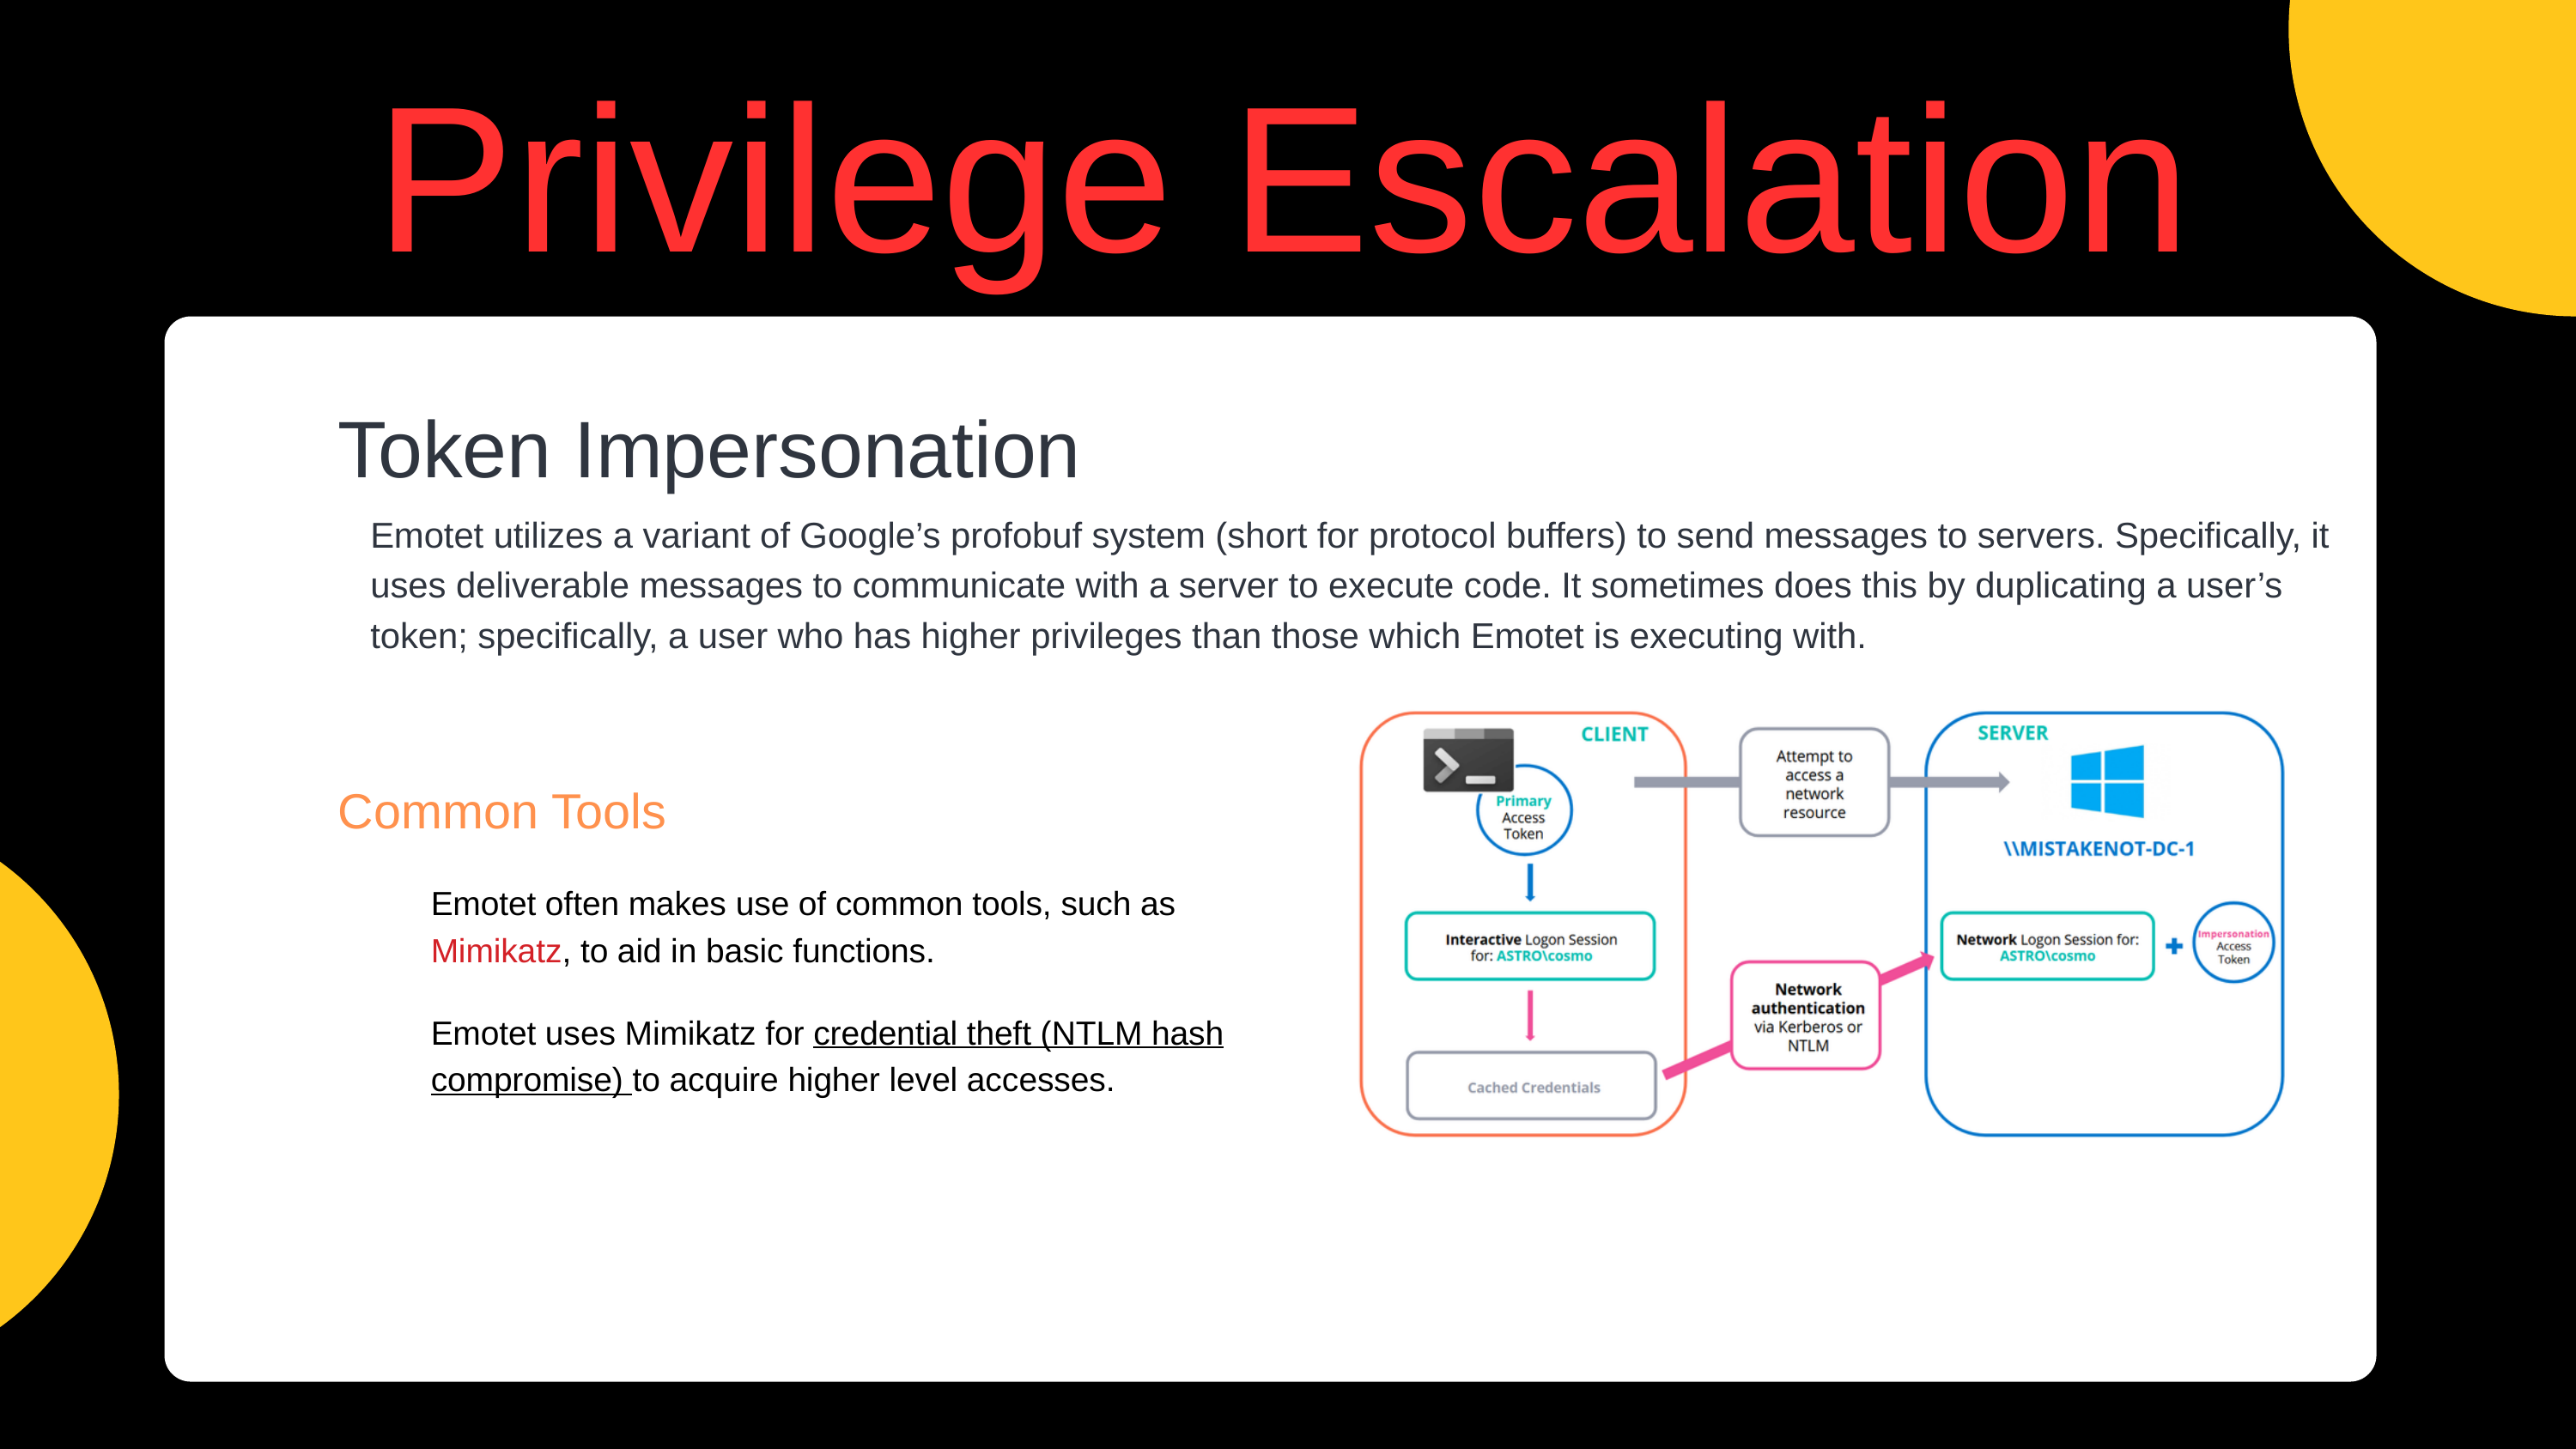

Privilege Escalation

Token Impersonation
Emotet utilizes a variant of Google’s profobuf system (short for protocol buffers) to send messages to servers. Specifically, it uses deliverable messages to communicate with a server to execute code. It sometimes does this by duplicating a user’s token; specifically, a user who has higher privileges than those which Emotet is executing with.

Common Tools

Emotet often makes use of common tools, such as Mimikatz, to aid in basic functions.
Emotet uses Mimikatz for credential theft (NTLM hash compromise) to acquire higher level accesses.